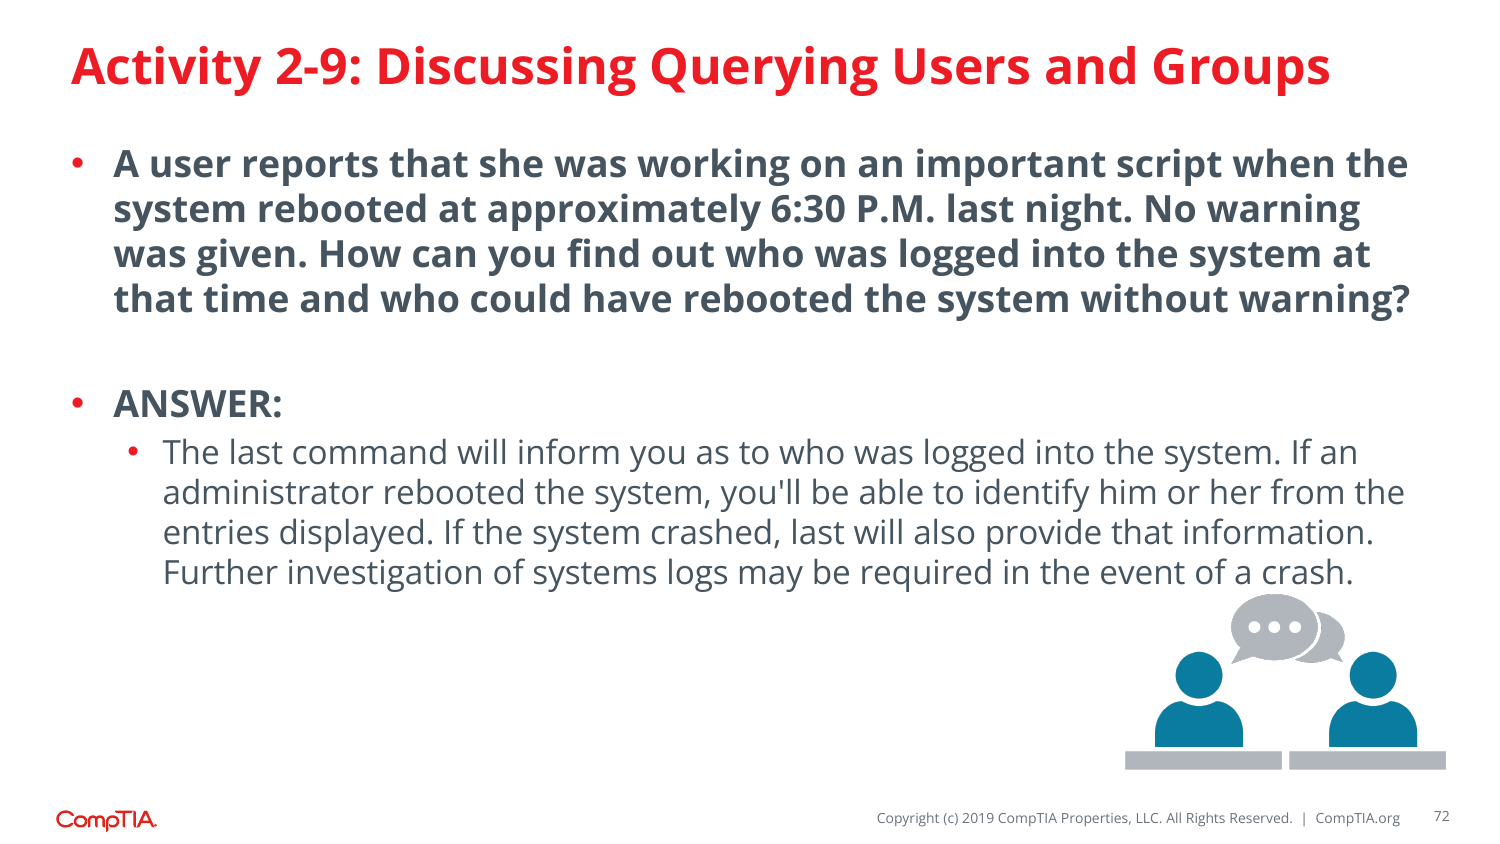

# Activity 2-9: Discussing Querying Users and Groups
A user reports that she was working on an important script when the system rebooted at approximately 6:30 P.M. last night. No warning was given. How can you find out who was logged into the system at that time and who could have rebooted the system without warning?

ANSWER:
The last command will inform you as to who was logged into the system. If an administrator rebooted the system, you'll be able to identify him or her from the entries displayed. If the system crashed, last will also provide that information. Further investigation of systems logs may be required in the event of a crash.

72